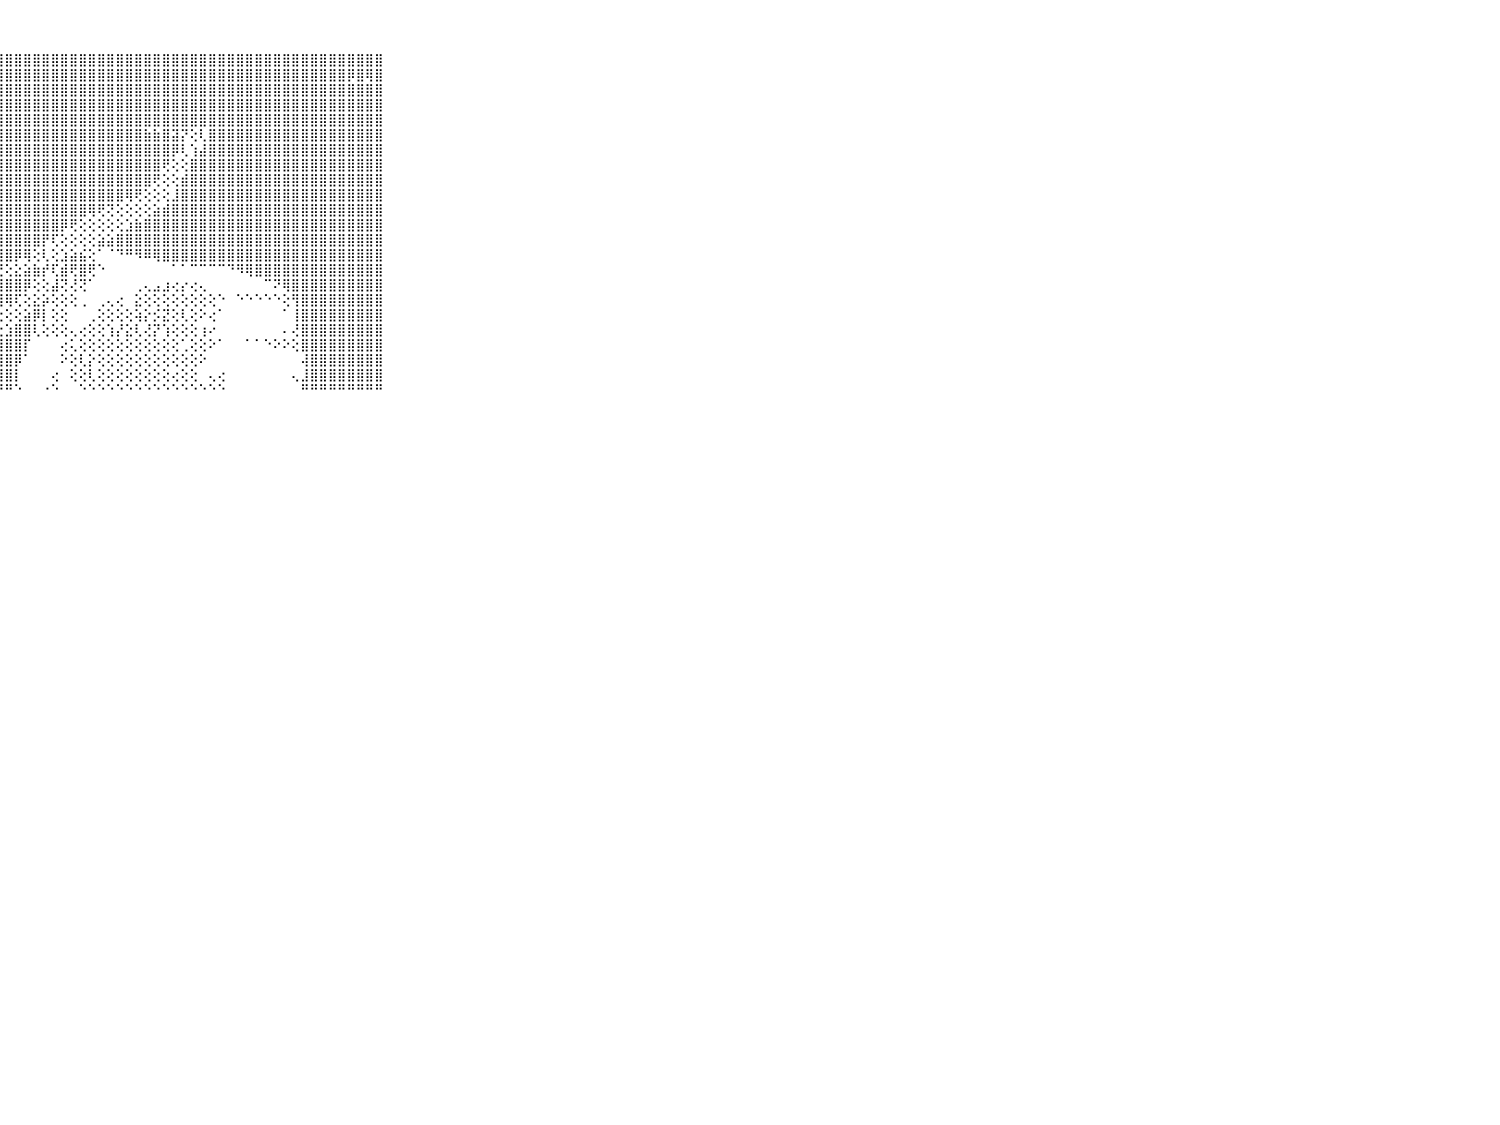

⠀⠀⠀⠀⠀⠀⠀⠀⠀⠀⠀⣿⣿⣿⣿⣿⣿⣿⣿⣿⣿⣿⣿⣿⣿⣿⣿⣿⣿⣿⣿⣿⣿⣿⣿⣿⣿⣿⣿⣿⣿⣿⣿⣿⣿⣿⣿⣿⣿⣿⣿⣿⣿⣿⣿⣿⣿⣿⣿⣿⣿⣿⣿⣿⣿⣿⣿⣿⣿⠀⠀⠀⠀⠀⠀⠀⠀⠀⠀⠀⠀
⠀⠀⠀⠀⠀⠀⠀⠀⠀⠀⠀⣿⣿⣿⣿⣿⣿⣿⣿⣿⣿⣿⣿⣿⣿⣿⣿⣿⣿⣿⣿⣿⣿⣿⣿⣿⣿⣿⣿⣿⣿⣿⣿⣿⣿⣿⣿⣿⣿⣿⣿⣿⣿⣿⣿⣿⣿⣿⣿⣿⣿⣿⣿⣿⣿⡿⣿⢿⣿⠀⠀⠀⠀⠀⠀⠀⠀⠀⠀⠀⠀
⠀⠀⠀⠀⠀⠀⠀⠀⠀⠀⠀⣿⣿⣿⣿⣿⣿⣿⣿⣿⣿⣿⣿⣿⣿⣿⣿⣿⣿⣿⣿⣿⣿⣿⣿⣿⣿⣿⣿⣿⣿⣿⣿⣿⣿⣿⣿⣿⣿⣿⣿⣿⣿⣿⣿⣿⣿⣿⣿⣿⣿⣿⣿⣿⣿⣿⣿⣿⣿⠀⠀⠀⠀⠀⠀⠀⠀⠀⠀⠀⠀
⠀⠀⠀⠀⠀⠀⠀⠀⠀⠀⠀⣿⣿⣿⣿⣿⣿⣿⣿⣿⣿⣿⣿⣿⣿⣿⣿⣿⣿⣿⣿⣿⣿⣿⣿⣿⣿⣿⣿⣿⣿⣿⣿⣿⣿⣿⣿⣿⣿⣿⣿⣿⣿⣿⣿⣿⣿⣿⣿⣿⣿⣿⣿⣿⣿⣿⣿⣿⣿⠀⠀⠀⠀⠀⠀⠀⠀⠀⠀⠀⠀
⠀⠀⠀⠀⠀⠀⠀⠀⠀⠀⠀⣿⣿⣿⣿⣿⣿⣿⣿⣿⣿⣿⣿⣿⣿⣿⣿⣿⣿⣿⣿⣿⣿⣿⣿⣿⣿⣿⣿⣿⣿⣿⣿⣿⣿⣿⣿⣿⣿⣿⣿⣿⣿⣿⣿⣿⣿⣿⣿⣿⣿⣿⣿⣿⣿⣿⣿⣿⣿⠀⠀⠀⠀⠀⠀⠀⠀⠀⠀⠀⠀
⠀⠀⠀⠀⠀⠀⠀⠀⠀⠀⠀⣿⣿⣿⣿⣿⣿⣿⣿⣿⣿⣿⣿⣿⣿⣿⣿⣿⣿⣿⣿⣿⣿⣿⣿⣿⣿⣿⣿⣿⣿⣿⣿⣷⣷⣿⣽⡝⢕⢇⣿⣿⣿⣿⣿⣿⣿⣿⣿⣿⣿⣿⣿⣿⣿⣿⣿⣿⣿⠀⠀⠀⠀⠀⠀⠀⠀⠀⠀⠀⠀
⠀⠀⠀⠀⠀⠀⠀⠀⠀⠀⠀⣿⣿⣿⣿⣿⣿⣿⣿⣿⣿⣿⣿⣿⣿⣿⣿⣿⣿⣿⣿⣿⣿⣿⣿⣿⣿⣿⣿⣿⣿⣿⣿⣿⣿⣿⡿⢇⢱⣼⣿⣿⣿⣿⣿⣿⣿⣿⣿⣿⣿⣿⣿⣿⣿⣿⣿⣿⣿⠀⠀⠀⠀⠀⠀⠀⠀⠀⠀⠀⠀
⠀⠀⠀⠀⠀⠀⠀⠀⠀⠀⠀⣿⣿⣿⣿⣿⣿⣿⣿⣿⣿⣿⣿⣿⣿⣿⣿⣿⣿⣿⣿⣿⣿⣿⣿⣿⣿⣿⣿⣿⣿⣿⣿⣿⣿⢟⢕⢕⣿⣿⣿⣿⣿⣿⣿⣿⣿⣿⣿⣿⣿⣿⣿⣿⣿⣿⣿⣿⣿⠀⠀⠀⠀⠀⠀⠀⠀⠀⠀⠀⠀
⠀⠀⠀⠀⠀⠀⠀⠀⠀⠀⠀⣿⣿⣿⣿⣿⣿⣿⣿⣿⣿⣿⣿⣿⣿⣿⣿⣿⣿⣿⣿⣿⣿⣿⣿⣿⣿⣿⣿⣿⣿⣿⣿⣿⢟⢕⢕⣾⣿⣿⣿⣿⣿⣿⣿⣿⣿⣿⣿⣿⣿⣿⣿⣿⣿⣿⣿⣿⣿⠀⠀⠀⠀⠀⠀⠀⠀⠀⠀⠀⠀
⠀⠀⠀⠀⠀⠀⠀⠀⠀⠀⠀⣿⣿⣿⣿⣿⣿⣿⣿⣿⣿⣿⣿⣿⣿⣿⣿⣿⣿⣿⣿⣿⣿⣿⣿⣿⣿⣿⣿⣿⣿⢿⢟⢕⢕⢕⣸⣿⣿⣿⣿⣿⣿⣿⣿⣿⣿⣿⣿⣿⣿⣿⣿⣿⣿⣿⣿⣿⣿⠀⠀⠀⠀⠀⠀⠀⠀⠀⠀⠀⠀
⠀⠀⠀⠀⠀⠀⠀⠀⠀⠀⠀⣿⣿⣿⣿⣿⣿⣿⣿⣿⣿⣿⣿⣿⣿⣿⣿⣿⣿⣿⣿⣿⣿⣿⣿⣿⣿⢿⢟⢝⢕⢕⢕⢕⣵⣾⣿⣿⣿⣿⣿⣿⣿⣿⣿⣿⣿⣿⣿⣿⣿⣿⣿⣿⣿⣿⣿⣿⣿⠀⠀⠀⠀⠀⠀⠀⠀⠀⠀⠀⠀
⠀⠀⠀⠀⠀⠀⠀⠀⠀⠀⠀⣿⣿⣿⣿⣿⣿⣿⣿⣿⣿⣿⣿⣿⣿⣿⣿⣿⣿⣿⣿⣿⣿⣿⡿⢟⢕⢕⢕⢕⢕⣱⣷⣿⣿⣿⣿⣿⣿⣿⣿⣿⣿⣿⣿⣿⣿⣿⣿⣿⣿⣿⣿⣿⣿⣿⣿⣿⣿⠀⠀⠀⠀⠀⠀⠀⠀⠀⠀⠀⠀
⠀⠀⠀⠀⠀⠀⠀⠀⠀⠀⠀⣿⣿⣿⣿⣿⣿⣿⣿⣿⣿⣿⣿⣿⣿⣿⣿⣿⣿⣿⣿⣿⡟⢏⢕⢕⢕⢕⣵⣵⣿⣿⣿⣿⣿⣿⣿⣿⣿⣿⣿⣿⣿⣿⣿⣿⣿⣿⣿⣿⣿⣿⣿⣿⣿⣿⣿⣿⣿⠀⠀⠀⠀⠀⠀⠀⠀⠀⠀⠀⠀
⠀⠀⠀⠀⠀⠀⠀⠀⠀⠀⠀⣿⣿⣿⣿⣿⣿⣿⣿⣿⣿⣿⣿⣿⣿⣿⣿⣿⣿⡿⢿⢕⢇⢕⣱⣵⣮⢕⠁⠈⠙⠛⠻⠿⢿⣿⣿⣿⣿⣿⣿⣿⣿⣿⣿⣿⣿⣿⣿⣿⣿⣿⣿⣿⣿⣿⣿⣿⣿⠀⠀⠀⠀⠀⠀⠀⠀⠀⠀⠀⠀
⠀⠀⠀⠀⠀⠀⠀⠀⠀⠀⠀⣿⣿⣿⣿⣿⣿⣿⣿⣿⣿⣿⣿⣿⣿⣿⡿⢟⢕⣕⣵⣷⡞⢏⣾⢟⣿⢟⠑⠀⠀⠀⠀⠀⠀⠀⠁⠁⠉⠉⠉⠉⠙⠻⢿⣿⣿⣿⣿⣿⣿⣿⣿⣿⣿⣿⣿⣿⣿⠀⠀⠀⠀⠀⠀⠀⠀⠀⠀⠀⠀
⠀⠀⠀⠀⠀⠀⠀⠀⠀⠀⠀⣿⣿⣿⣿⣿⣿⣿⣿⣿⣿⣿⣿⣿⡯⢕⣱⣾⣿⣿⡿⢕⢕⣼⢝⢜⢝⠁⠀⠀⠀⠀⢀⢄⣠⣰⢔⡔⢔⢄⠀⠀⠀⠀⠀⠀⠉⠝⢿⣿⣿⣿⣿⣿⣿⣿⣿⣿⣿⠀⠀⠀⠀⠀⠀⠀⠀⠀⠀⠀⠀
⠀⠀⠀⠀⠀⠀⠀⠀⠀⠀⠀⣿⣿⣿⣿⣿⣿⡿⣿⣿⡿⢟⢏⣝⢕⢜⢝⢻⢿⢏⢕⣕⡵⢕⢕⢕⢀⠀⢀⢄⢔⠀⣕⢕⢕⢕⢕⢕⢕⢕⢕⠑⠀⠑⠑⠑⠑⠑⢕⢻⣿⣿⣿⣿⣿⣿⣿⣿⣿⠀⠀⠀⠀⠀⠀⠀⠀⠀⠀⠀⠀
⠀⠀⠀⠀⠀⠀⠀⠀⠀⠀⠀⣿⣿⣿⣿⣿⣿⣞⣟⣿⡷⢷⢕⢕⢕⢕⢕⢕⢕⢕⣵⡿⡇⢕⢕⠀⠀⢀⢕⢕⢕⢕⢵⡕⡪⣝⢕⢇⢕⠕⢔⠁⠀⠀⠀⠀⠀⠀⠁⢸⣿⣿⣿⣿⣿⣿⣿⣿⣿⠀⠀⠀⠀⠀⠀⠀⠀⠀⠀⠀⠀
⠀⠀⠀⠀⠀⠀⠀⠀⠀⠀⠀⣿⣿⣿⣿⣿⣿⣿⣿⣿⢕⢕⢕⢕⢕⢕⢕⢕⣱⣿⣿⢇⢕⢕⢕⢄⢔⢕⢕⢱⡜⣕⢇⢜⡝⢱⢕⢕⢕⢰⠔⠀⠀⠀⠀⠀⠀⠀⠄⢜⣿⣿⣿⣿⣿⣿⣿⣿⣿⠀⠀⠀⠀⠀⠀⠀⠀⠀⠀⠀⠀
⠀⠀⠀⠀⠀⠀⠀⠀⠀⠀⠀⣿⣿⣿⣿⣿⣿⣿⣿⣿⣇⢕⢕⢕⣕⣵⣷⣿⣿⣿⡏⠀⠀⠀⢔⢅⢕⢕⢕⢕⢕⢕⢕⢕⢕⢕⢕⢁⢕⢕⠕⠁⠀⠀⠁⠁⠑⠕⠕⢕⣿⣿⣿⣿⣿⣿⣿⣿⣿⠀⠀⠀⠀⠀⠀⠀⠀⠀⠀⠀⠀
⠀⠀⠀⠀⠀⠀⠀⠀⠀⠀⠀⣿⣿⣿⣿⣿⣿⣿⣿⣿⣿⢕⢱⣾⣿⣿⣿⣿⣿⡿⠁⠀⠀⠀⠕⢕⢇⡕⢕⢕⢕⢕⢕⢕⢕⢕⢕⢕⢕⠕⠀⠀⠀⠀⠀⠀⠀⠀⠀⠀⢼⣿⣿⣿⣿⣿⣿⣿⣿⠀⠀⠀⠀⠀⠀⠀⠀⠀⠀⠀⠀
⠀⠀⠀⠀⠀⠀⠀⠀⠀⠀⠀⣿⣿⣿⣿⣿⣿⣿⣿⣿⣿⣷⣵⣿⣿⣿⣿⣿⣿⡇⠀⠀⠀⢔⠀⢕⢕⢇⢕⢕⢕⢕⢕⢕⢕⢕⢔⢕⢕⠀⢄⢔⠀⠀⠀⠀⠀⠀⠀⢄⣸⣿⣿⣿⣿⣿⣿⣿⣿⠀⠀⠀⠀⠀⠀⠀⠀⠀⠀⠀⠀
⠀⠀⠀⠀⠀⠀⠀⠀⠀⠀⠀⠛⠛⠛⠛⠛⠛⠛⠛⠛⠛⠛⠛⠛⠛⠛⠛⠛⠛⠑⠀⠀⠐⠑⠀⠀⠑⠑⠑⠑⠑⠑⠑⠑⠑⠑⠑⠑⠑⠑⠑⠑⠀⠀⠀⠀⠀⠀⠀⠀⠛⠛⠛⠛⠛⠛⠛⠛⠛⠀⠀⠀⠀⠀⠀⠀⠀⠀⠀⠀⠀